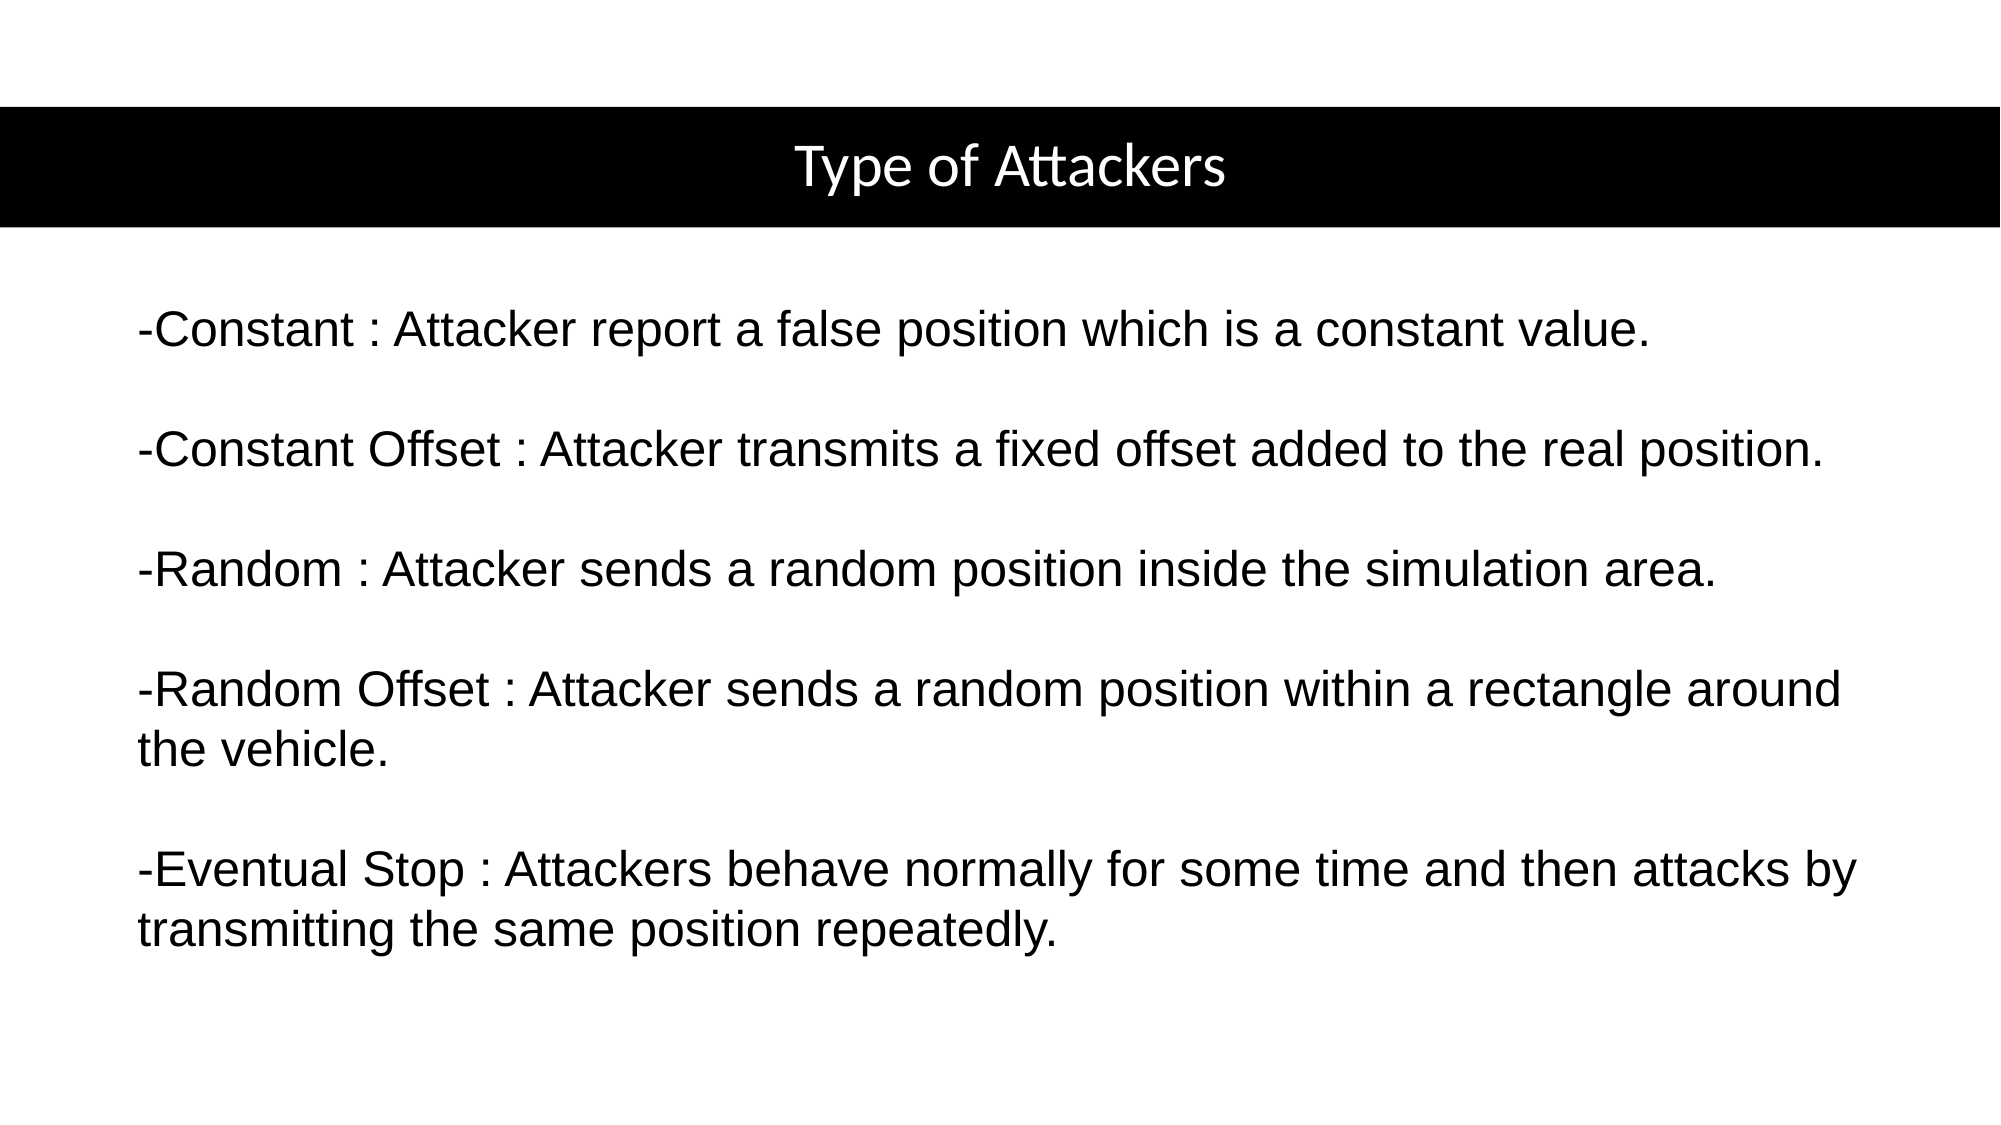

Type of Attackers

-Constant : Attacker report a false position which is a constant value.

-Constant Offset : Attacker transmits a fixed offset added to the real position.

-Random : Attacker sends a random position inside the simulation area.

-Random Offset : Attacker sends a random position within a rectangle around the vehicle.

-Eventual Stop : Attackers behave normally for some time and then attacks by transmitting the same position repeatedly.